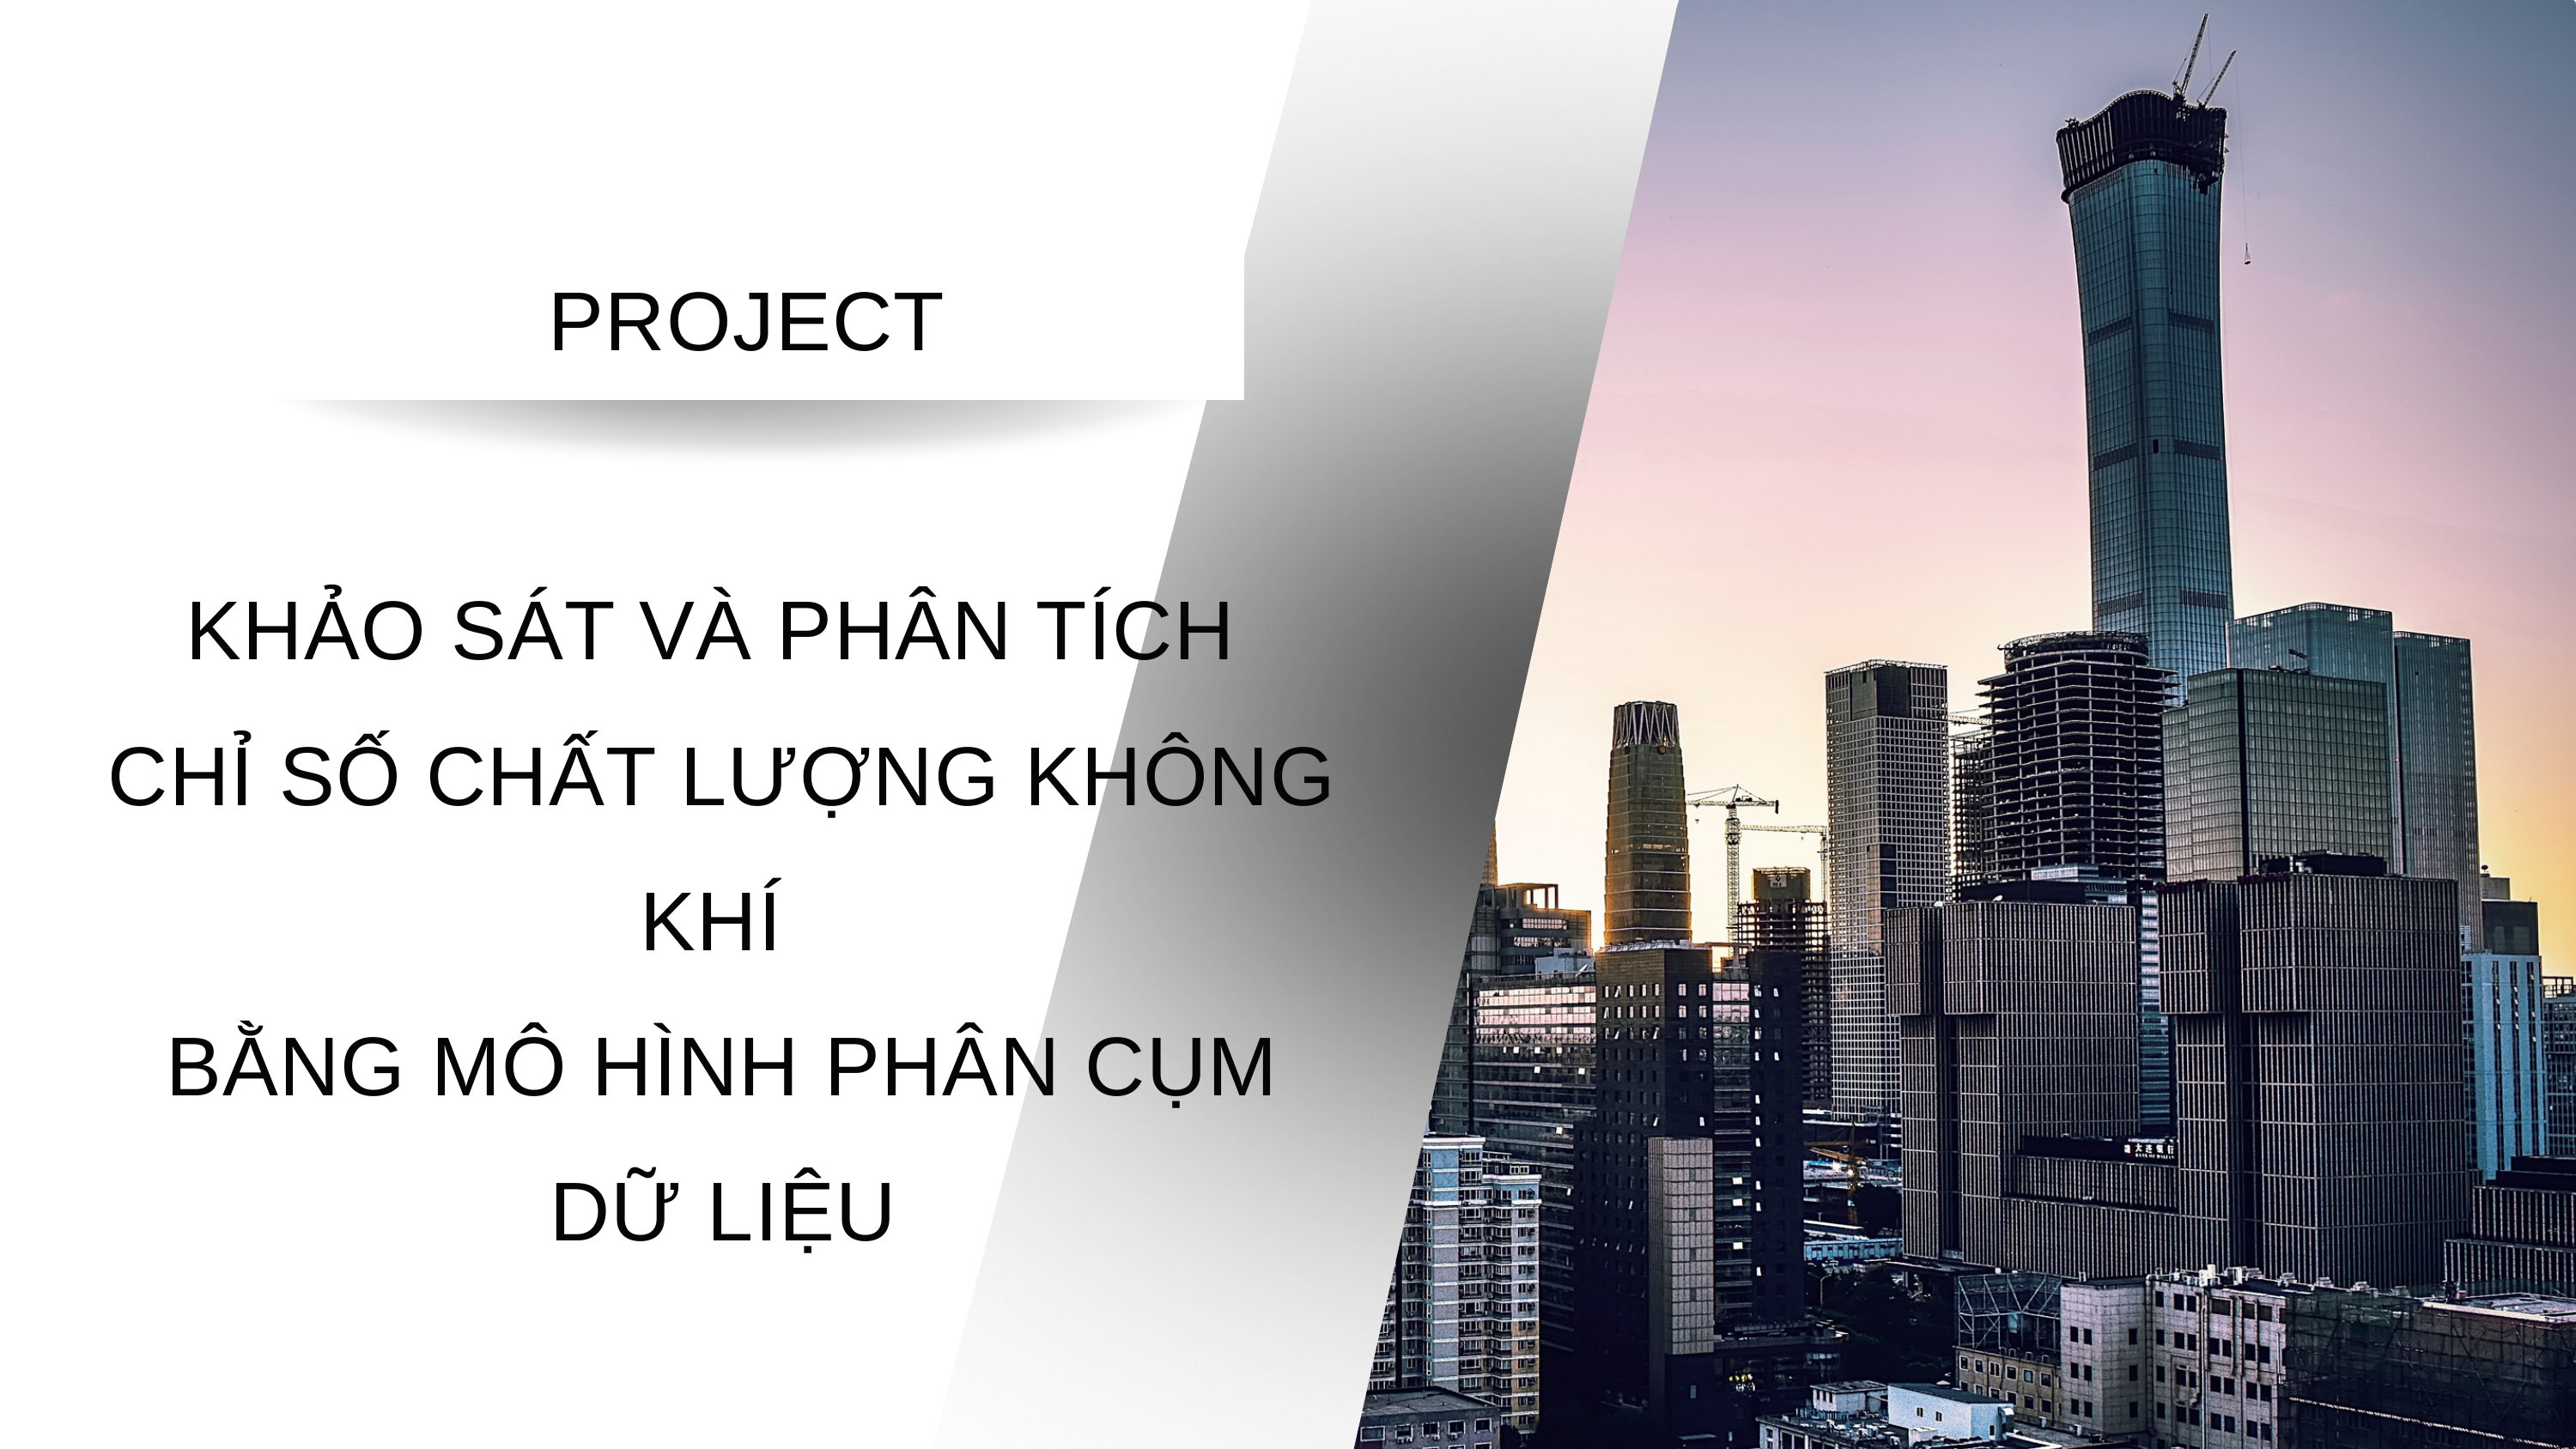

PROJECT

KHẢO SÁT VÀ PHÂN TÍCH
CHỈ SỐ CHẤT LƯỢNG KHÔNG KHÍ
BẰNG MÔ HÌNH PHÂN CỤM DỮ LIỆU